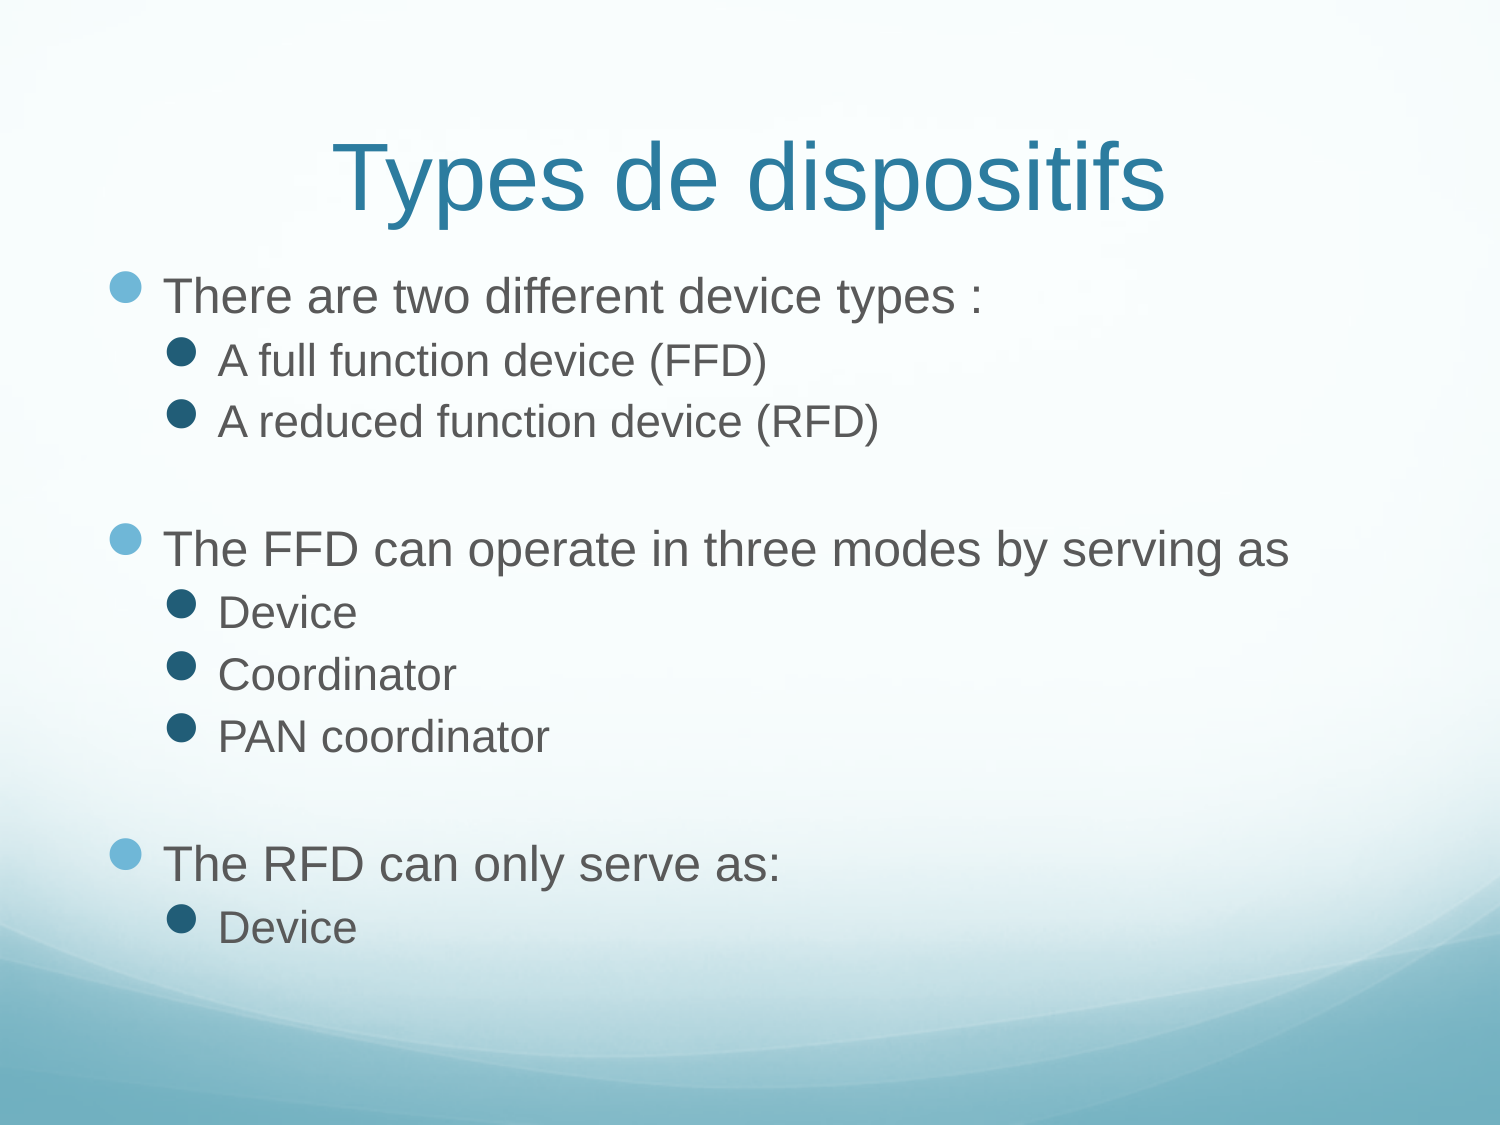

# Types de dispositifs
There are two different device types :
A full function device (FFD)
A reduced function device (RFD)
The FFD can operate in three modes by serving as
Device
Coordinator
PAN coordinator
The RFD can only serve as:
Device